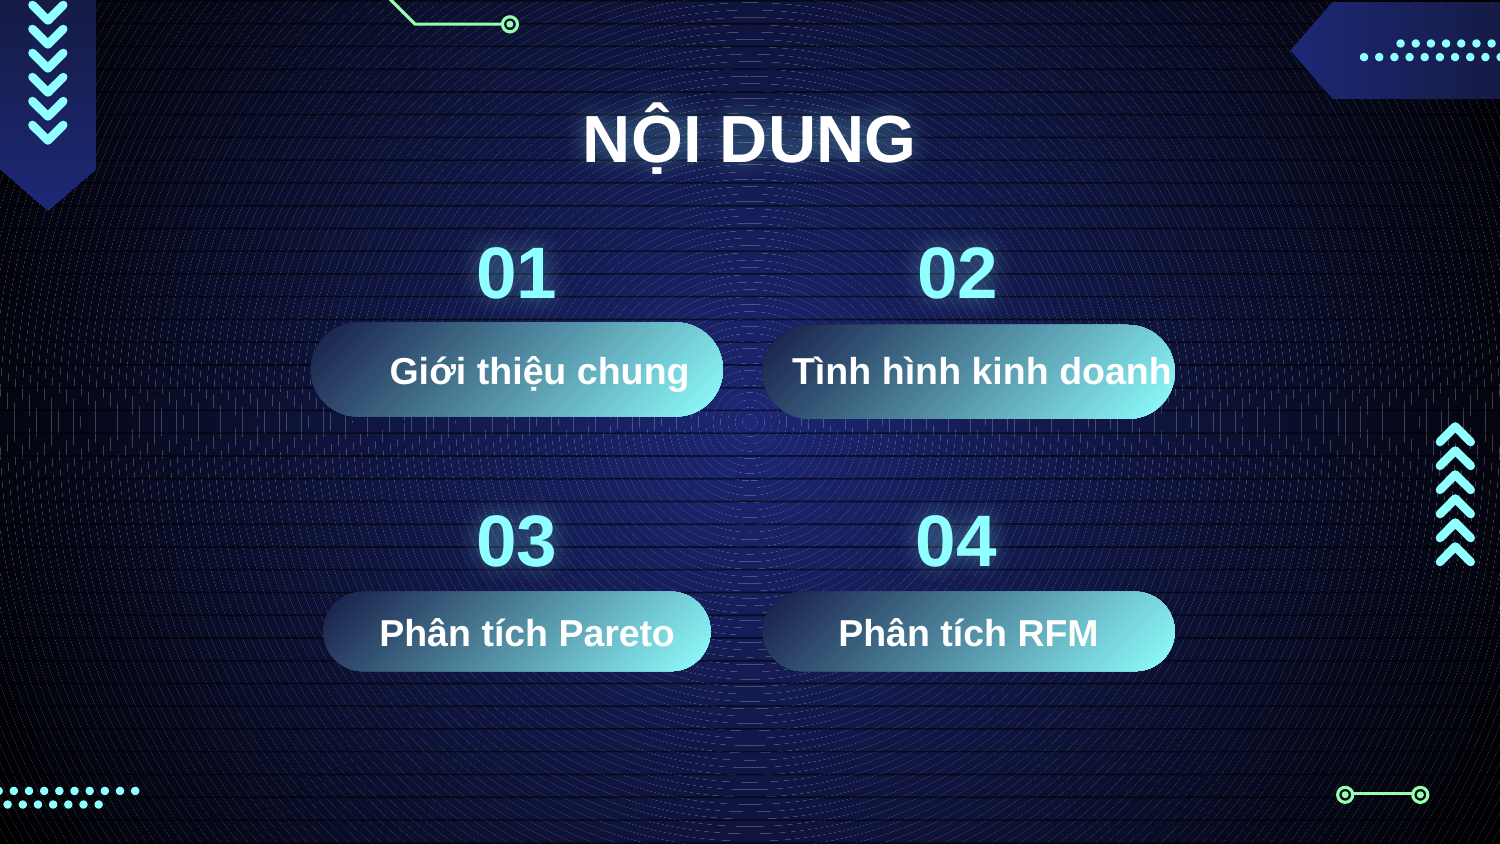

# NỘI DUNG
01
02

Giới thiệu chung
Tình hình kinh doanh
03
04

Phân tích Pareto
Phân tích RFM